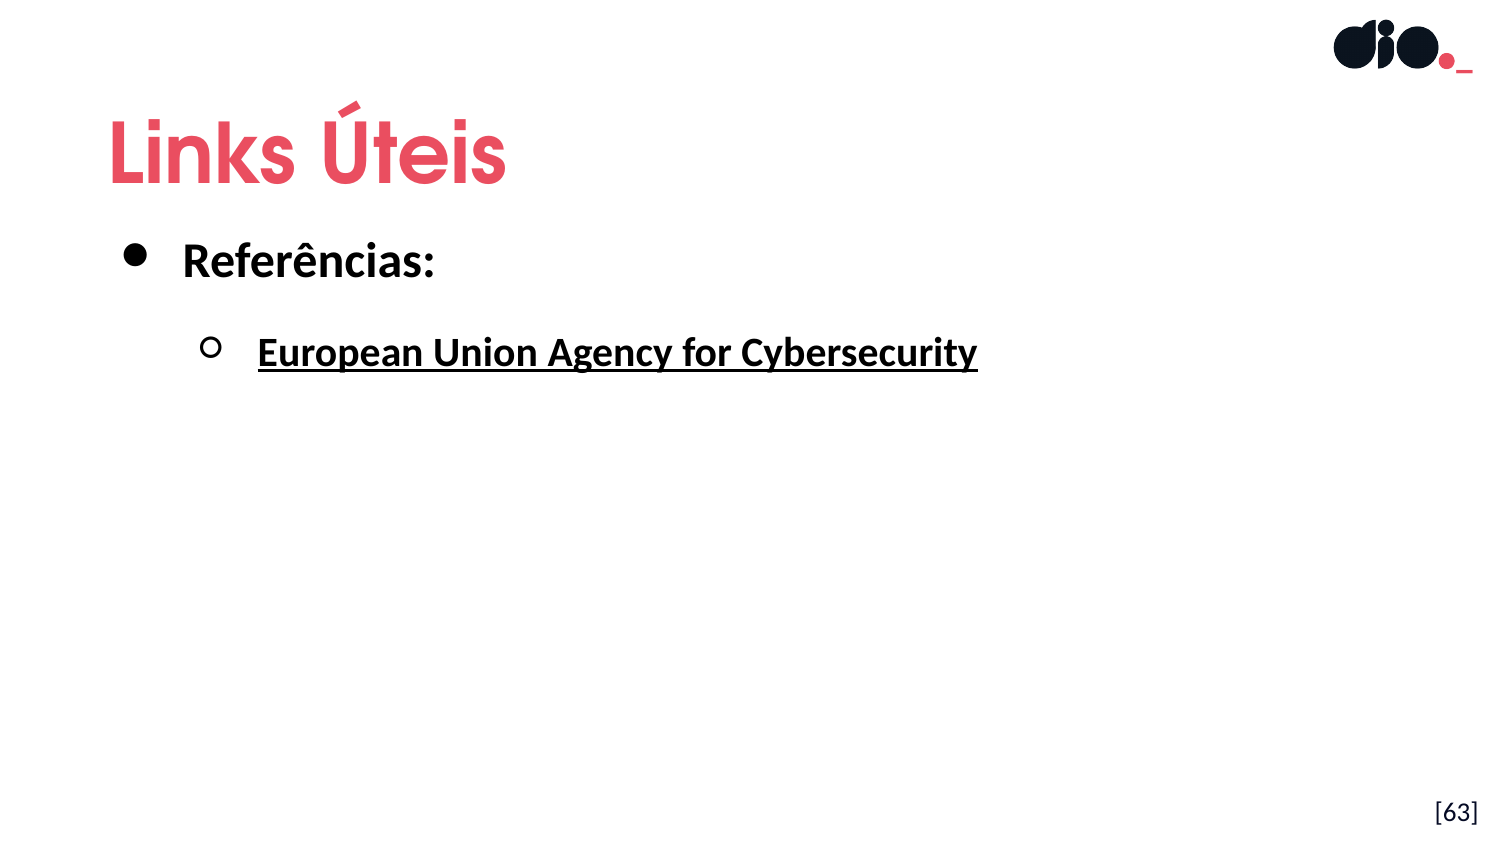

Links Úteis
Referências:
European Union Agency for Cybersecurity
[63]